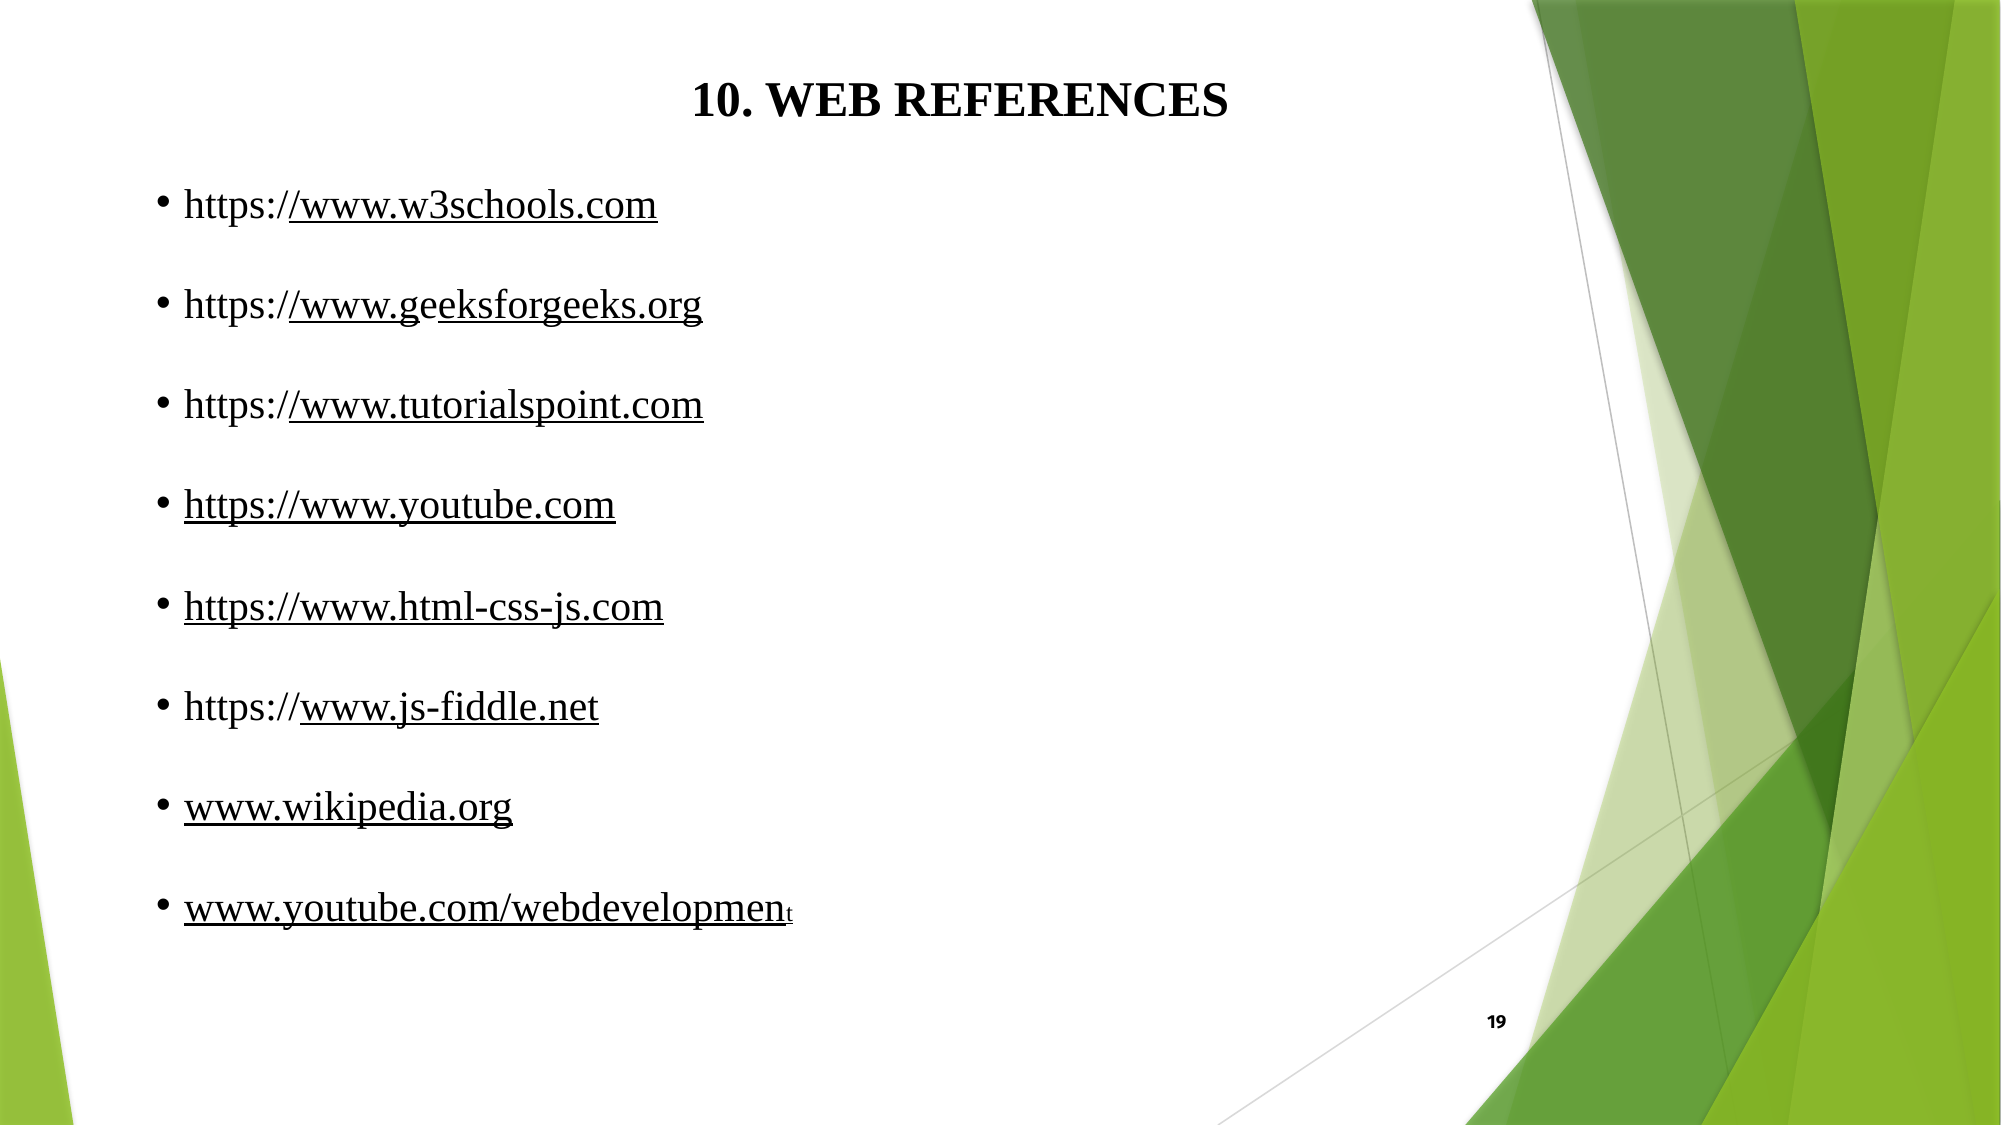

10. WEB REFERENCES

https://www.w3schools.com

https://www.geeksforgeeks.org

https://www.tutorialspoint.com

https://www.youtube.com

https://www.html-css-js.com

https://www.js-fiddle.net

www.wikipedia.org

www.youtube.com/webdevelopment

19